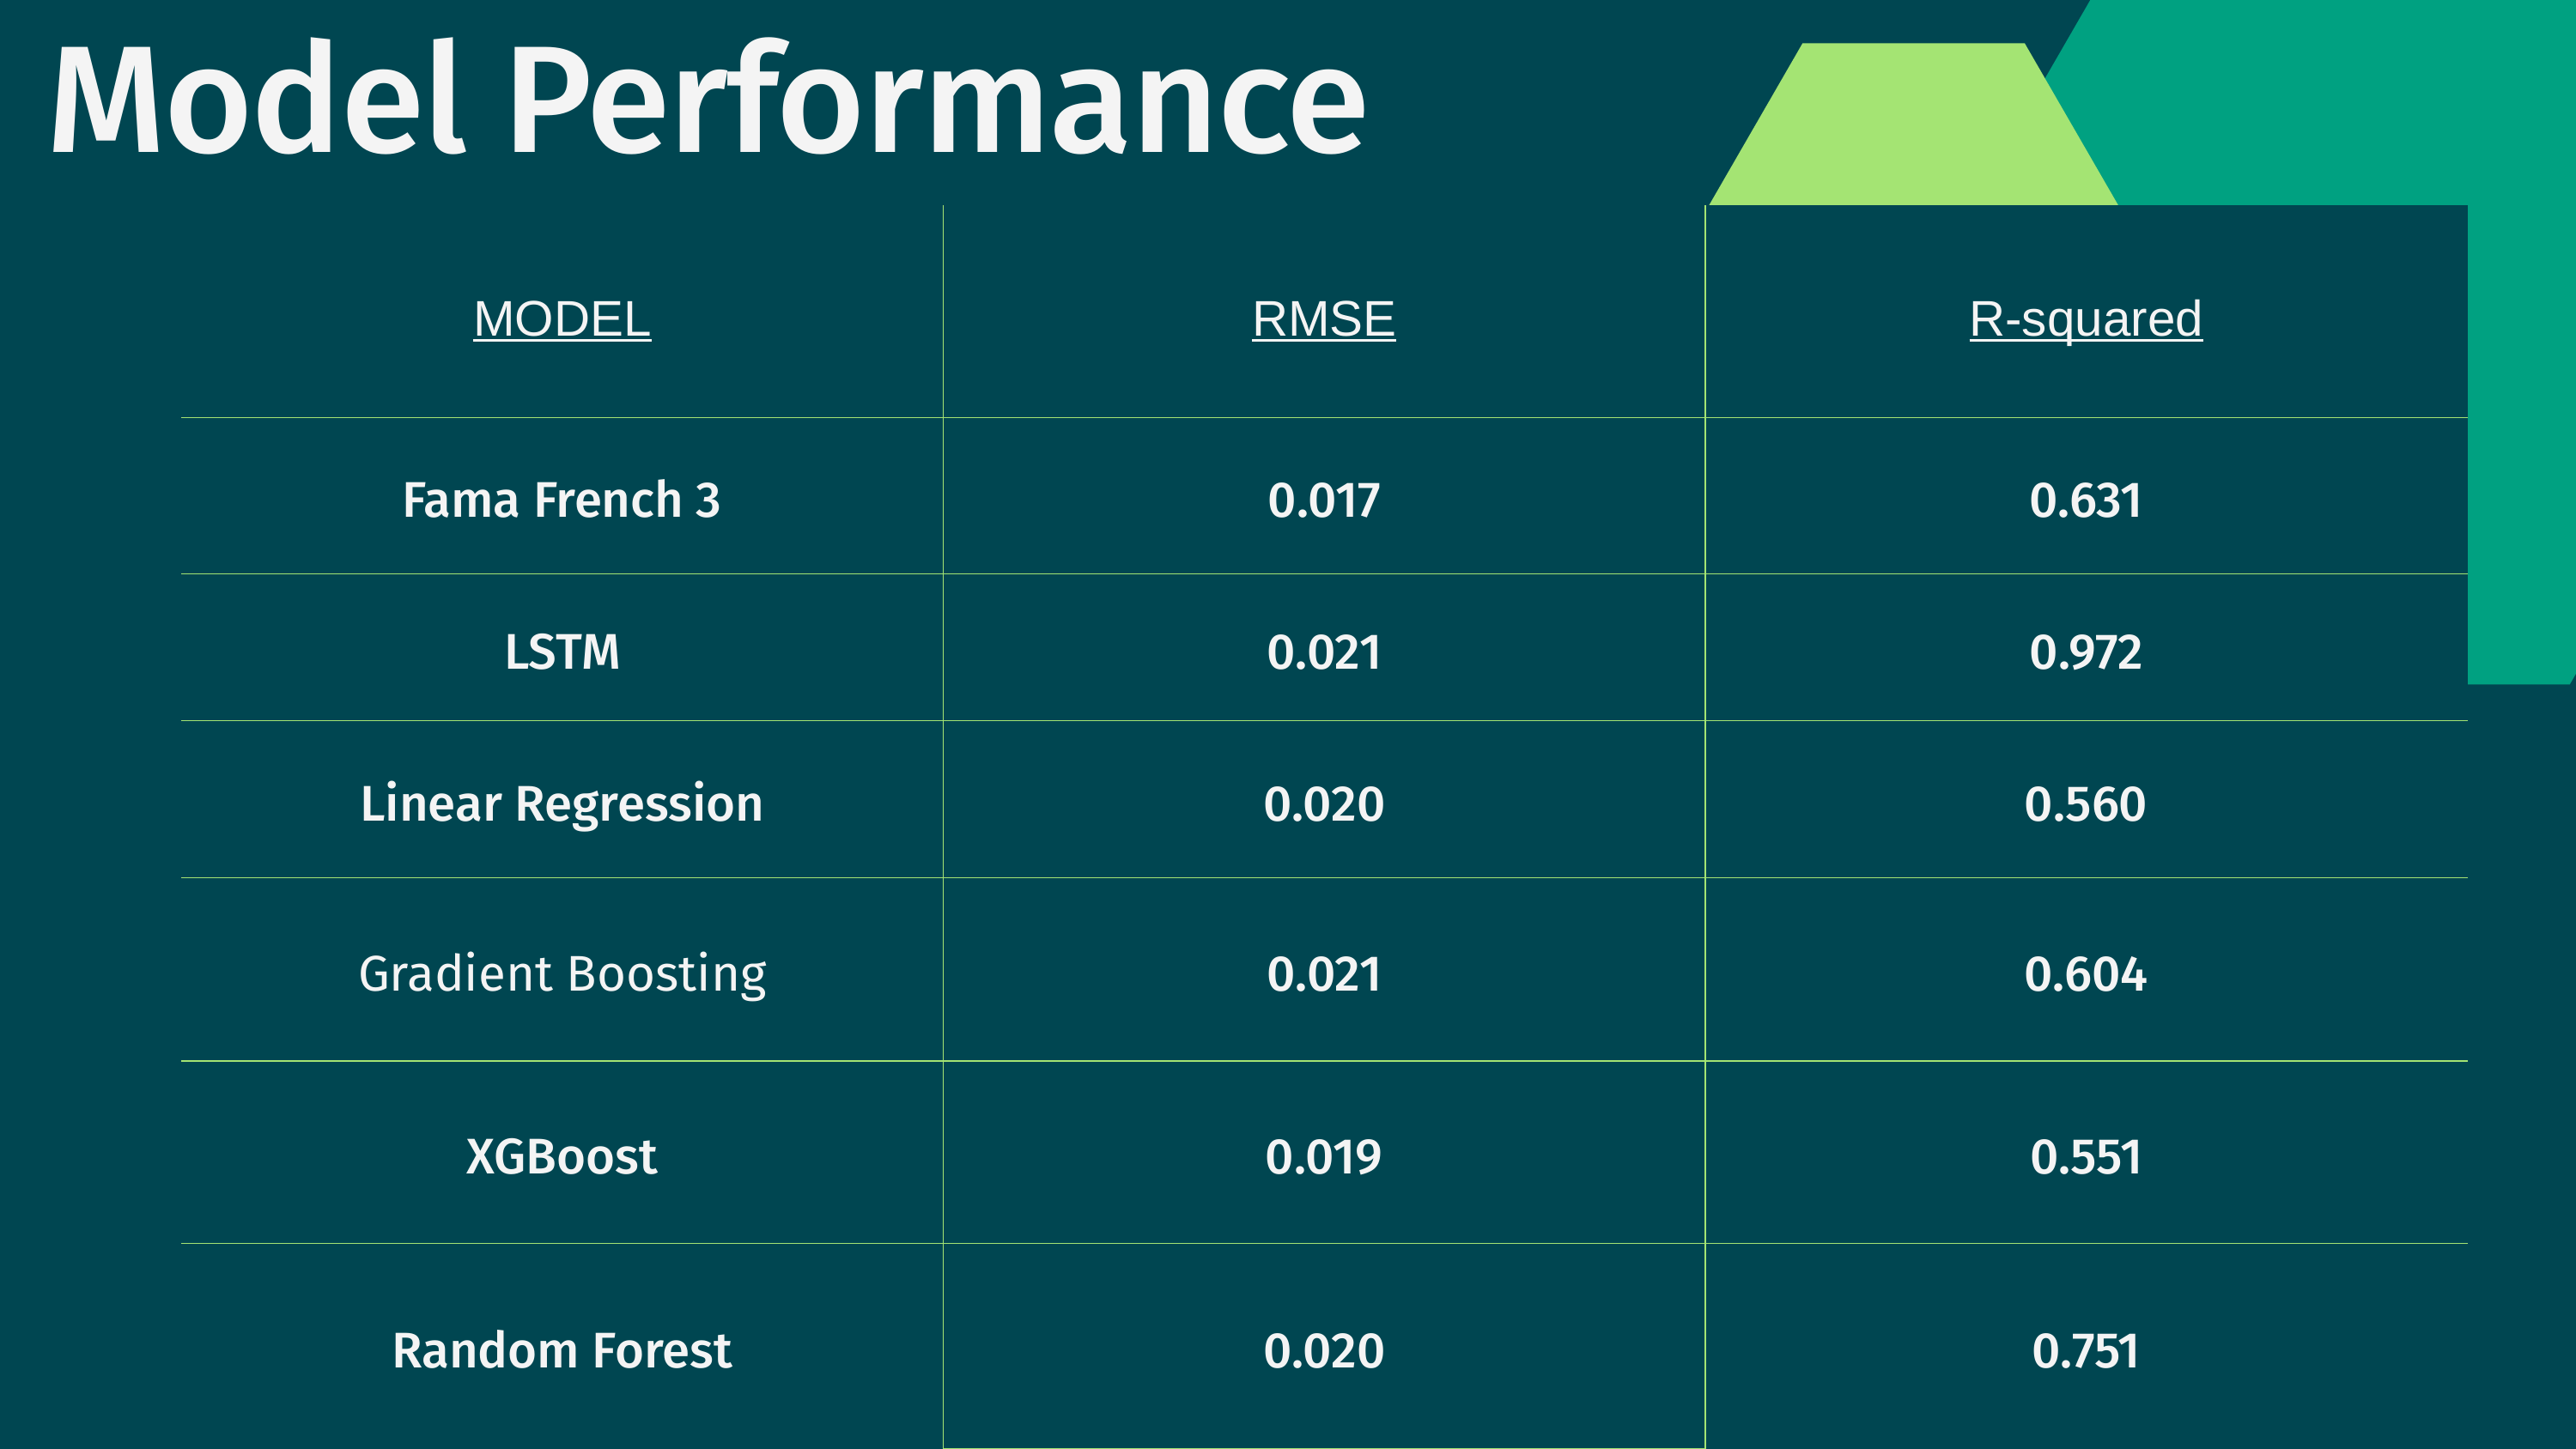

Model Performance

| MODEL | RMSE | R-squared |
| --- | --- | --- |
| Fama French 3 | 0.017 | 0.631 |
| LSTM | 0.021 | 0.972 |
| Linear Regression | 0.020 | 0.560 |
| Gradient Boosting | 0.021 | 0.604 |
| XGBoost | 0.019 | 0.551 |
| Random Forest | 0.020 | 0.751 |